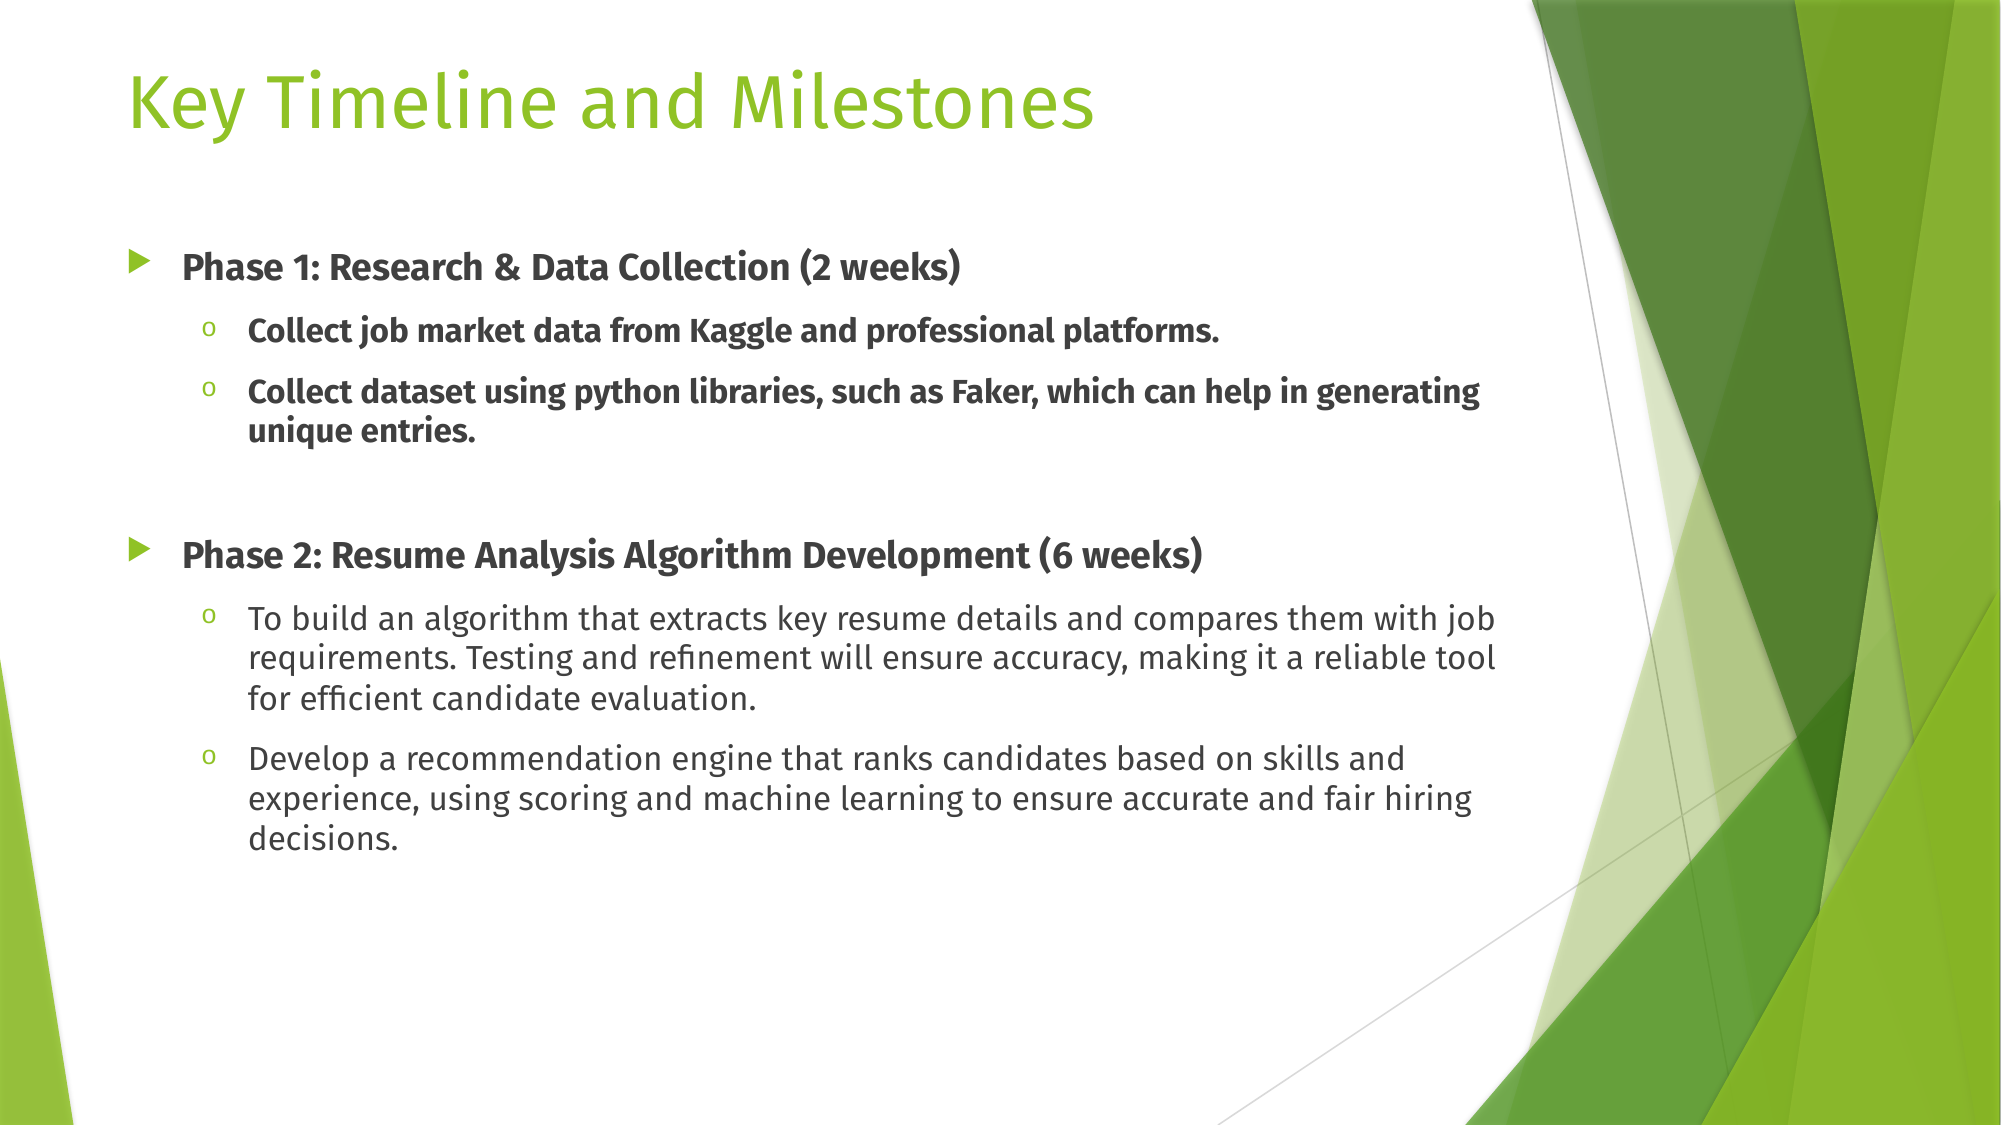

# Key Timeline and Milestones
Phase 1: Research & Data Collection (2 weeks)
Collect job market data from Kaggle and professional platforms.
Collect dataset using python libraries, such as Faker, which can help in generating unique entries.

Phase 2: Resume Analysis Algorithm Development (6 weeks)
To build an algorithm that extracts key resume details and compares them with job requirements. Testing and refinement will ensure accuracy, making it a reliable tool for efficient candidate evaluation.
Develop a recommendation engine that ranks candidates based on skills and experience, using scoring and machine learning to ensure accurate and fair hiring decisions.